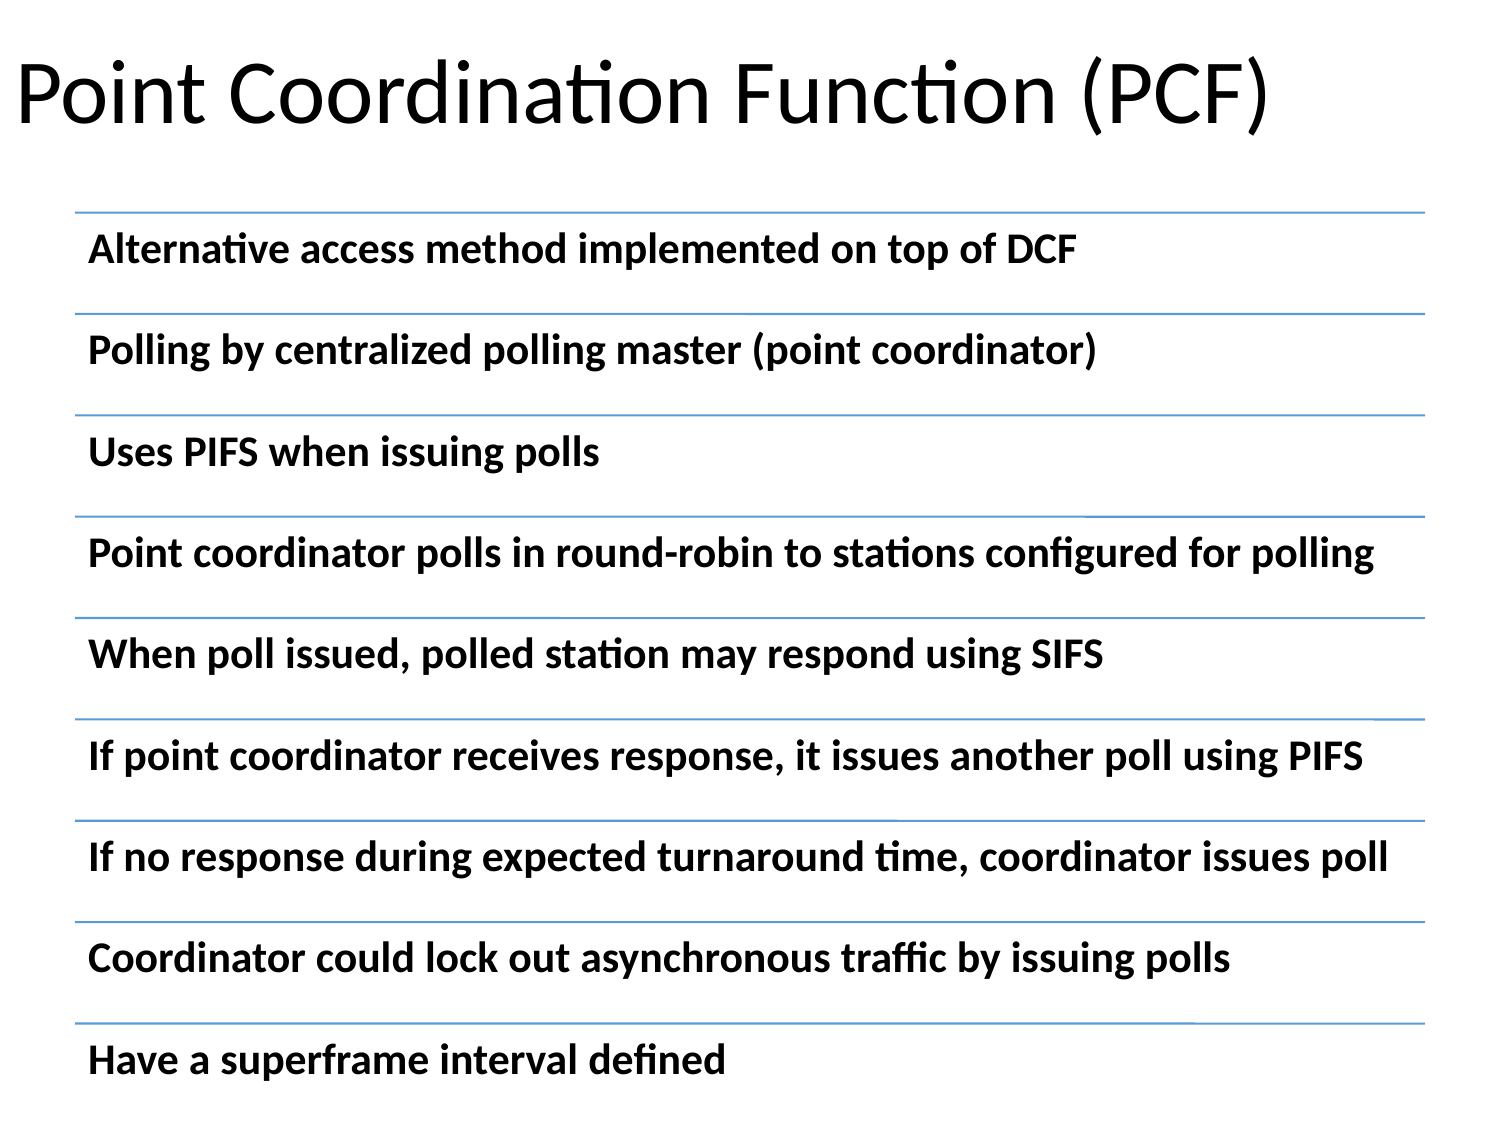

# Point Coordination Function (PCF)
Alternative access method implemented on top of DCF
Polling by centralized polling master (point coordinator)
Uses PIFS when issuing polls
Point coordinator polls in round-robin to stations configured for polling
When poll issued, polled station may respond using SIFS
If point coordinator receives response, it issues another poll using PIFS
If no response during expected turnaround time, coordinator issues poll
Coordinator could lock out asynchronous traffic by issuing polls
Have a superframe interval defined